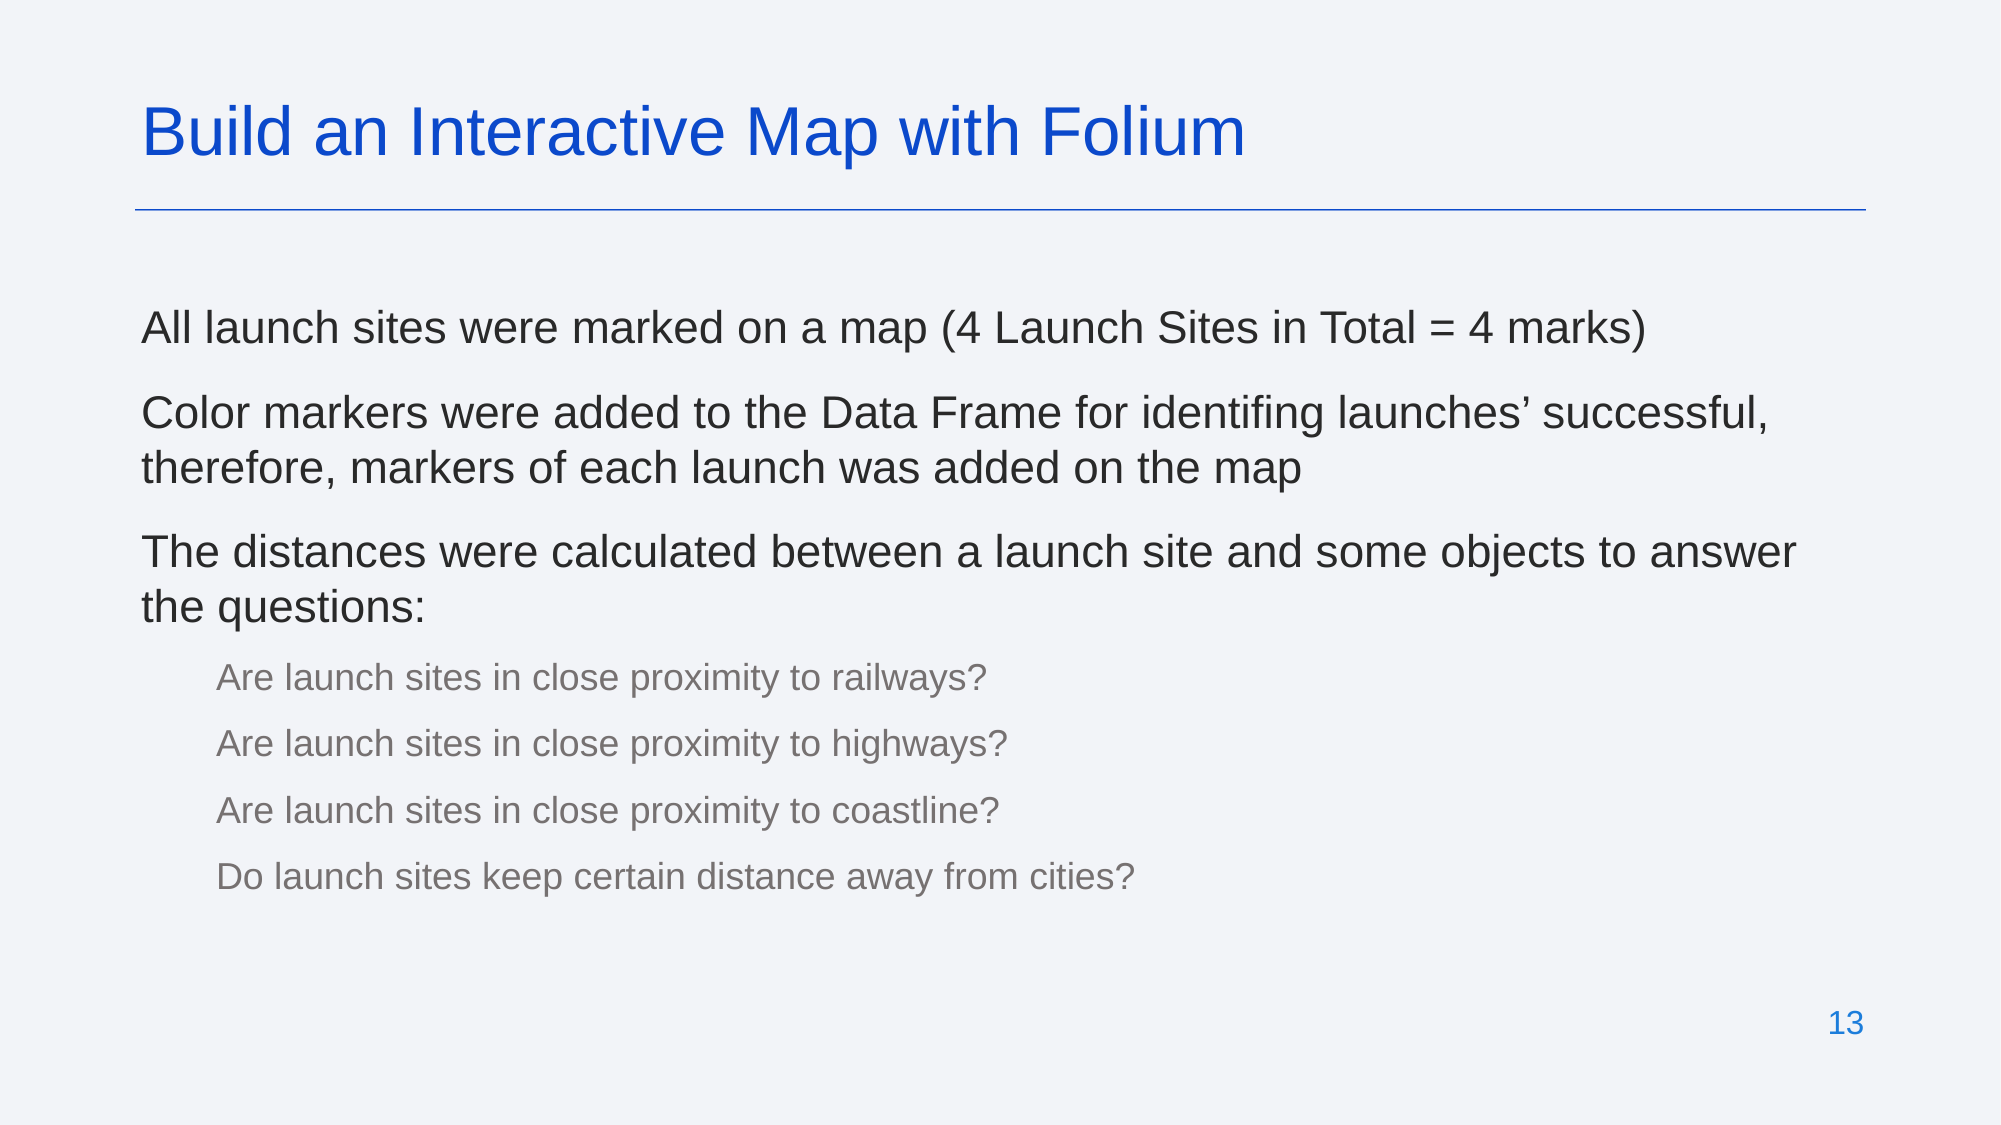

Build an Interactive Map with Folium
All launch sites were marked on a map (4 Launch Sites in Total = 4 marks)
Color markers were added to the Data Frame for identifing launches’ successful, therefore, markers of each launch was added on the map
The distances were calculated between a launch site and some objects to answer the questions:
Are launch sites in close proximity to railways?
Are launch sites in close proximity to highways?
Are launch sites in close proximity to coastline?
Do launch sites keep certain distance away from cities?
13